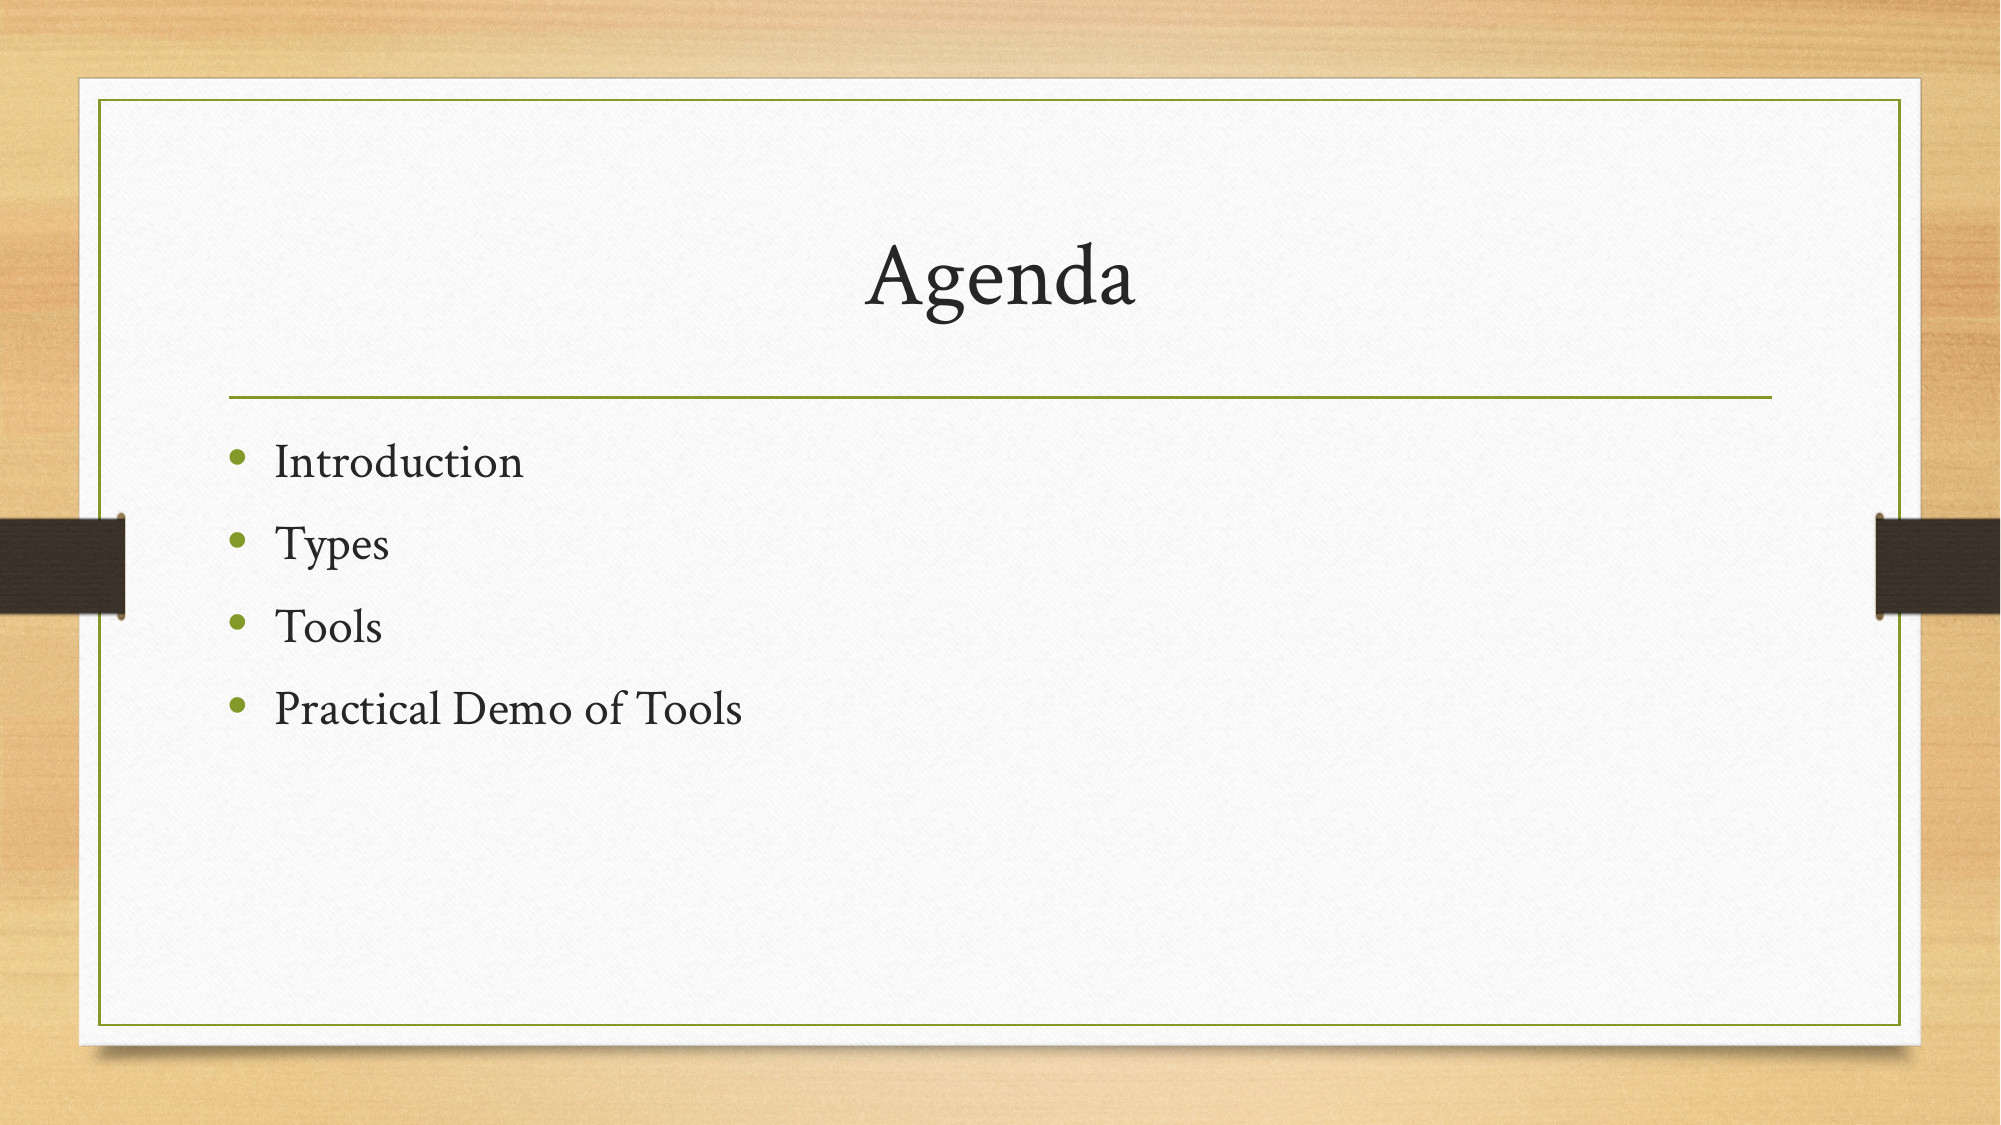

# Agenda
Introduction
Types
Tools
Practical Demo of Tools